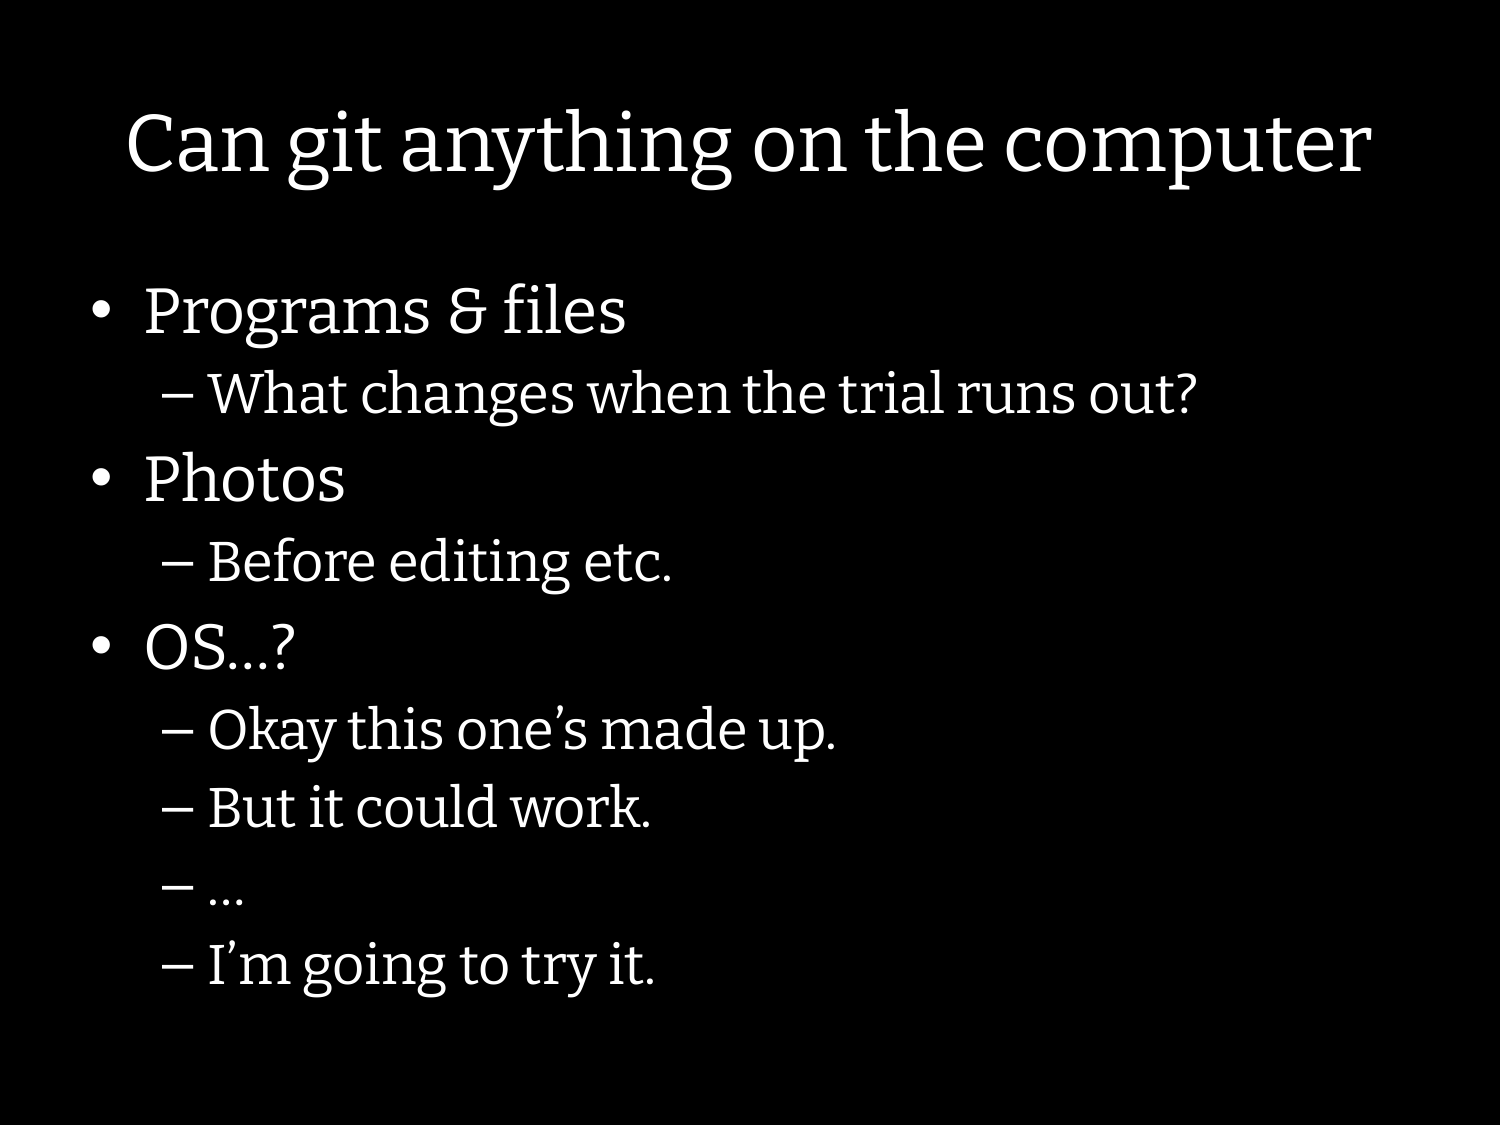

# Can git anything on the computer
Programs & files
What changes when the trial runs out?
Photos
Before editing etc.
OS…?
Okay this one’s made up.
But it could work.
…
I’m going to try it.